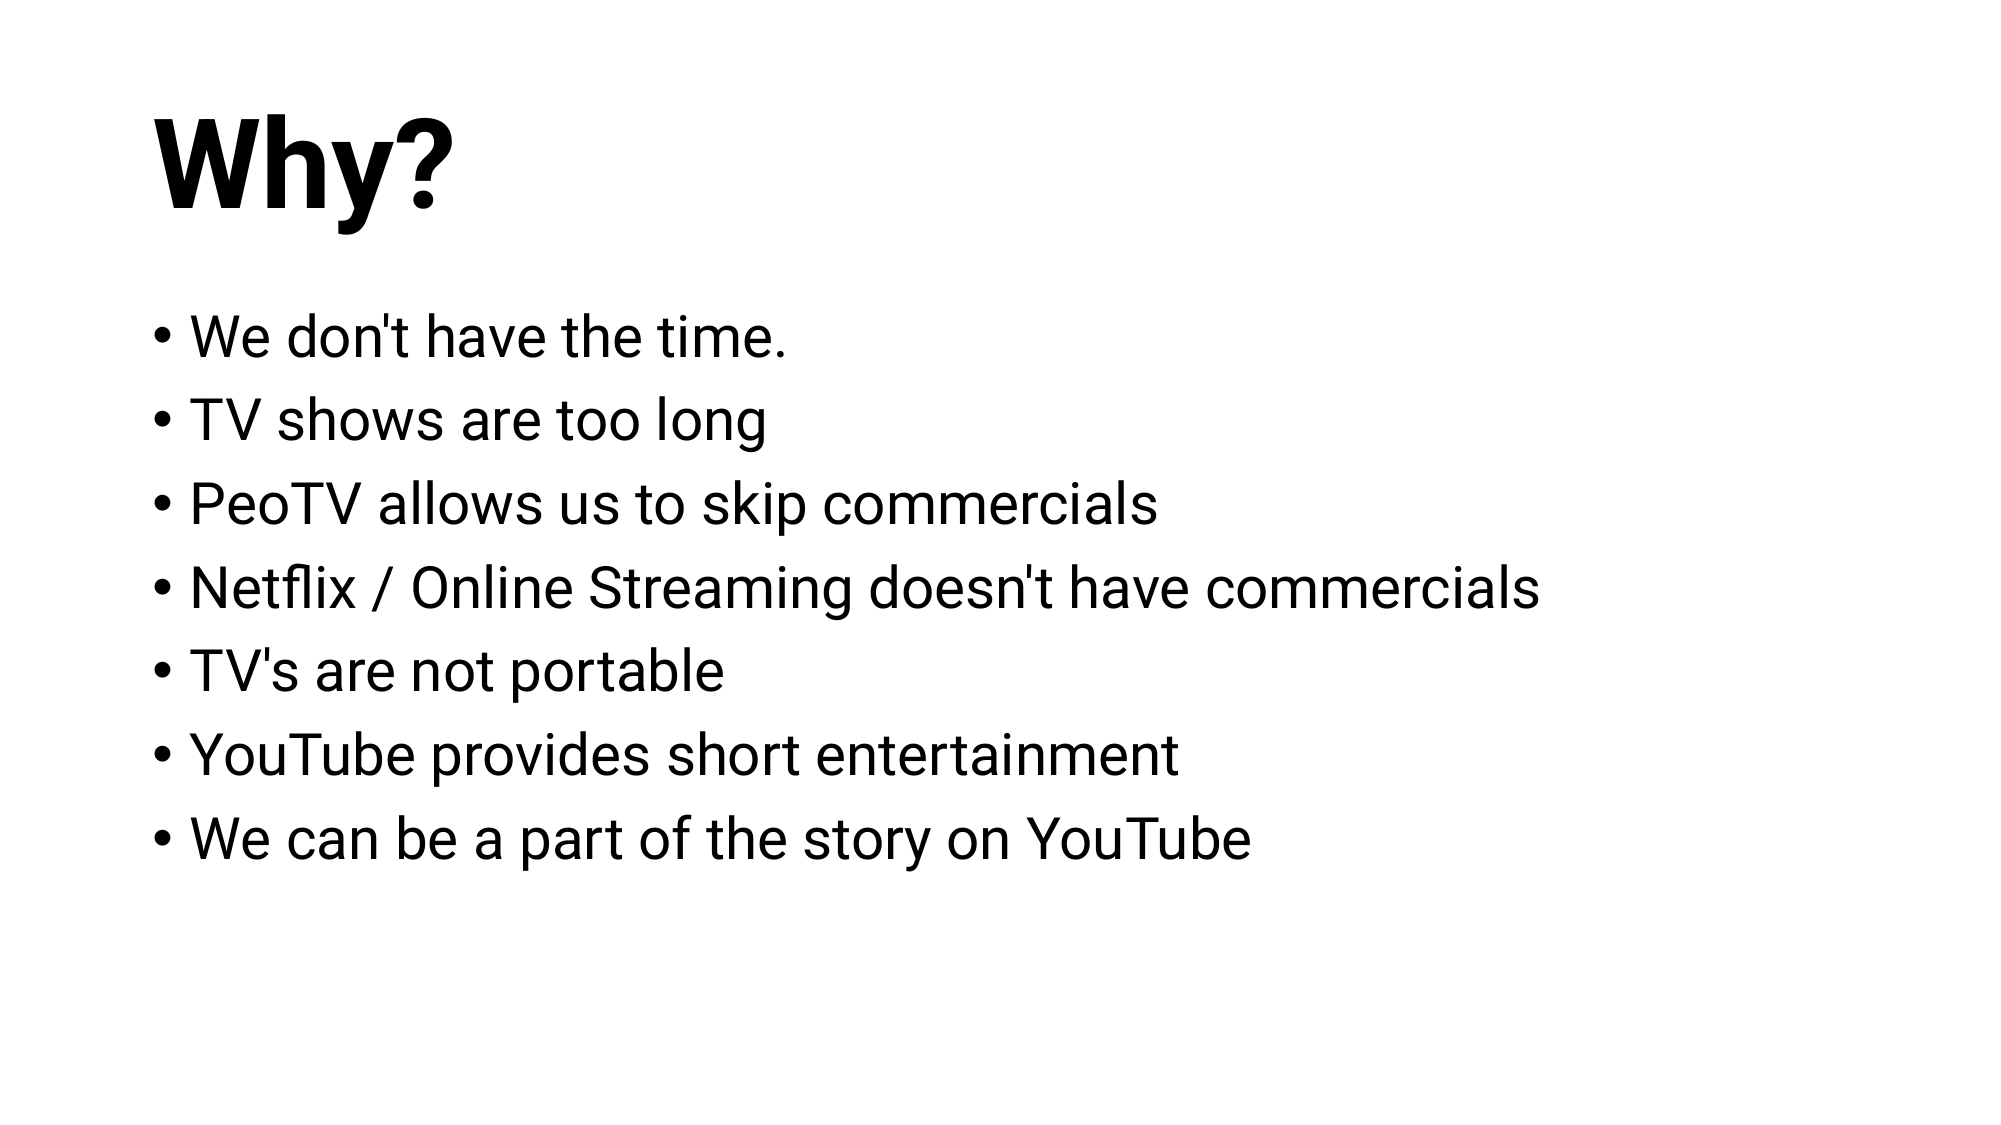

# Why?
We don't have the time.
TV shows are too long
PeoTV allows us to skip commercials
Netflix / Online Streaming doesn't have commercials
TV's are not portable
YouTube provides short entertainment
We can be a part of the story on YouTube